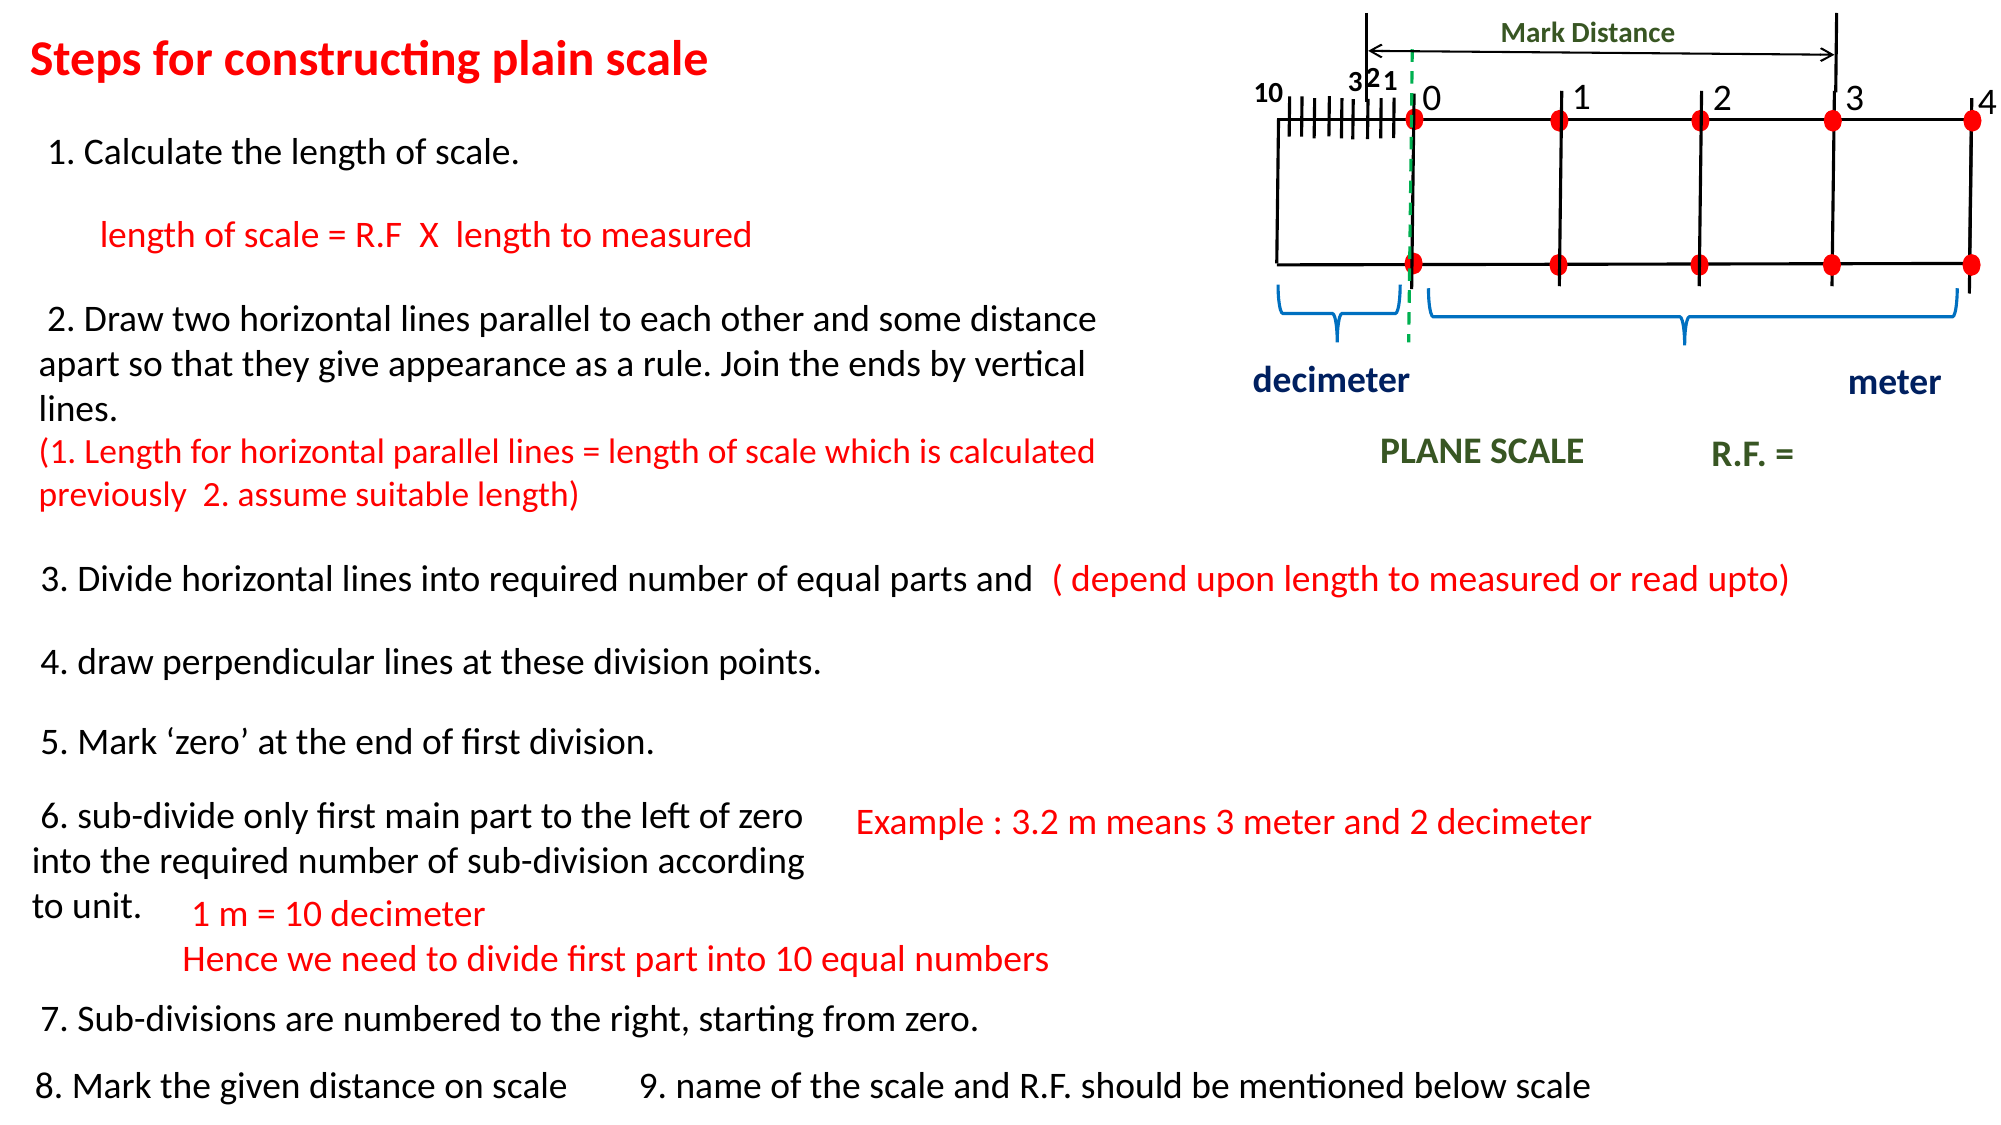

Mark Distance
Steps for constructing plain scale
2

1
3
1
0
2
3
10
4

 1. Calculate the length of scale.
        length of scale = R.F  X  length to measured

 2. Draw two horizontal lines parallel to each other and some distance apart so that they give appearance as a rule. Join the ends by vertical lines.
(1. Length for horizontal parallel lines = length of scale which is calculated previously  2. assume suitable length)
decimeter
meter
PLANE SCALE
R.F. =
 3. Divide horizontal lines into required number of equal parts and  ( depend upon length to measured or read upto)
 4. draw perpendicular lines at these division points.
 5. Mark ‘zero’ at the end of first division.
 6. sub-divide only first main part to the left of zero into the required number of sub-division according to unit.
Example : 3.2 m means 3 meter and 2 decimeter
 1 m = 10 decimeter
Hence we need to divide first part into 10 equal numbers
 7. Sub-divisions are numbered to the right, starting from zero.
 8. Mark the given distance on scale
 9. name of the scale and R.F. should be mentioned below scale